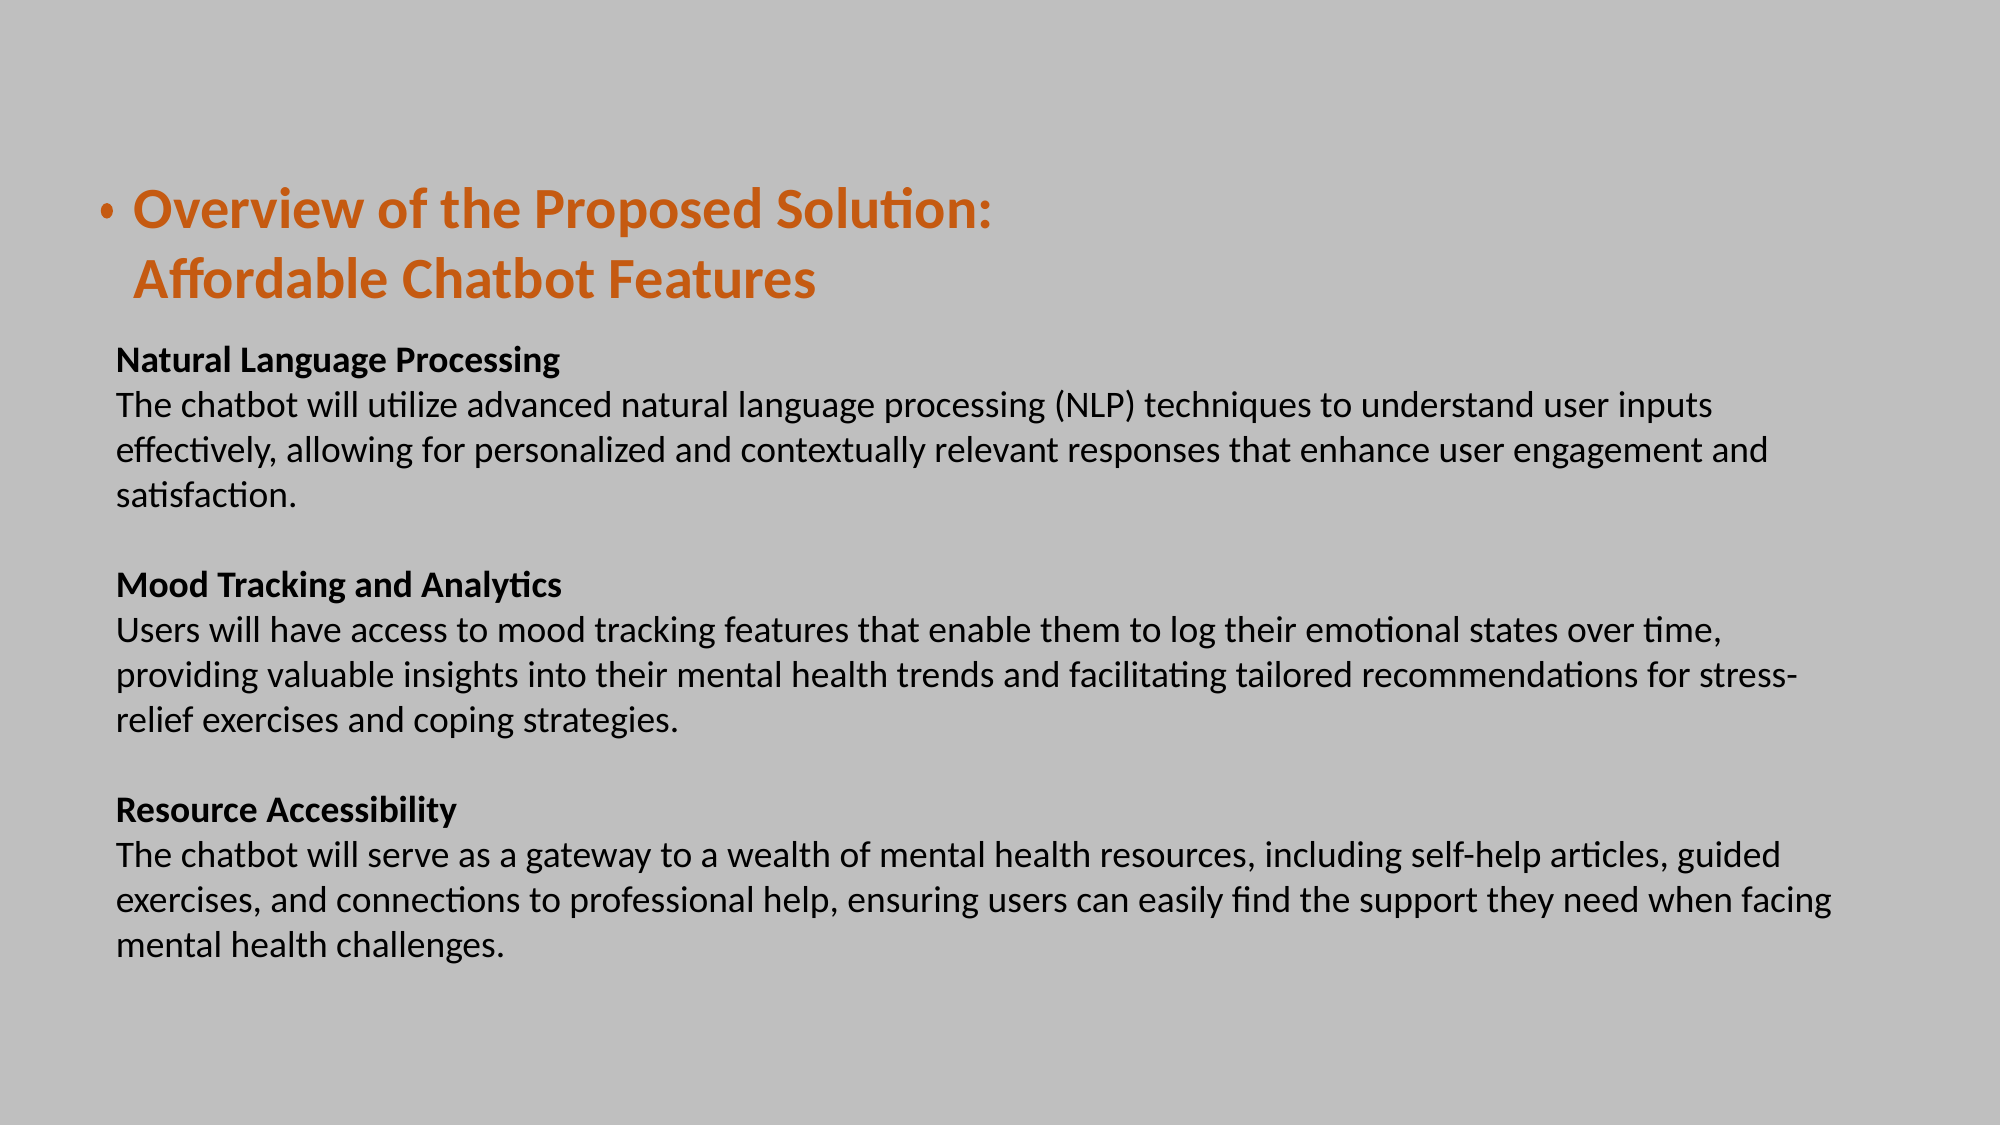

Overview of the Proposed Solution: Affordable Chatbot Features

Overview of the Proposed Solution: Affordable Chatbot Features

Natural Language Processing
The chatbot will utilize advanced natural language processing (NLP) techniques to understand user inputs effectively, allowing for personalized and contextually relevant responses that enhance user engagement and satisfaction.

Mood Tracking and Analytics
Users will have access to mood tracking features that enable them to log their emotional states over time, providing valuable insights into their mental health trends and facilitating tailored recommendations for stress-relief exercises and coping strategies.

Resource Accessibility
The chatbot will serve as a gateway to a wealth of mental health resources, including self-help articles, guided exercises, and connections to professional help, ensuring users can easily find the support they need when facing mental health challenges.

Natural Language Processing
The chatbot will utilize advanced natural language processing (NLP) techniques to understand user inputs effectively, allowing for personalized and contextually relevant responses that enhance user engagement and satisfaction.

Mood Tracking and Analytics
Users will have access to mood tracking features that enable them to log their emotional states over time, providing valuable insights into their mental health trends and facilitating tailored recommendations for stress-relief exercises and coping strategies.

Resource Accessibility
The chatbot will serve as a gateway to a wealth of mental health resources, including self-help articles, guided exercises, and connections to professional help, ensuring users can easily find the support they need when facing mental health challenges.